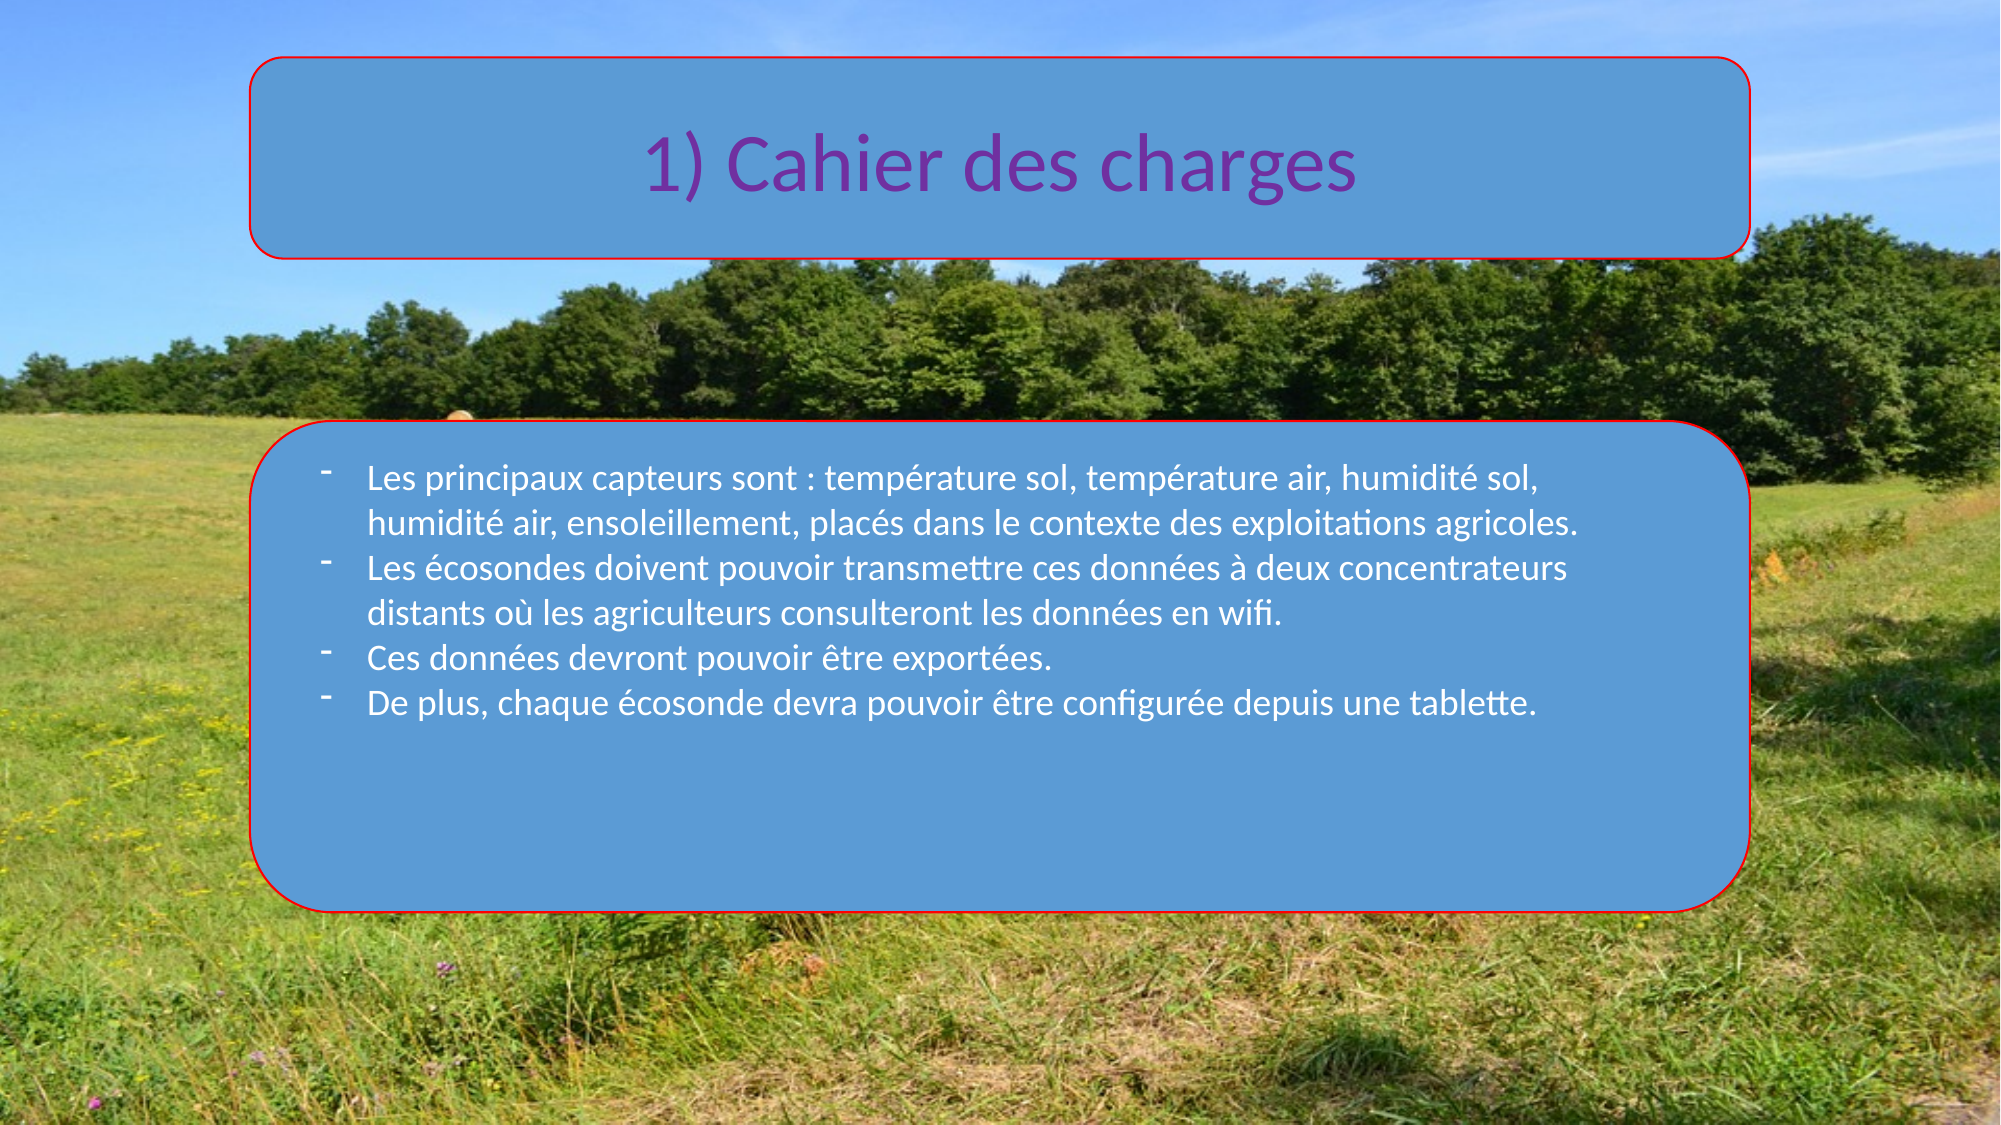

1) Cahier des charges

Les principaux capteurs sont : température sol, température air, humidité sol, humidité air, ensoleillement, placés dans le contexte des exploitations agricoles.
Les écosondes doivent pouvoir transmettre ces données à deux concentrateurs distants où les agriculteurs consulteront les données en wifi.
Ces données devront pouvoir être exportées.
De plus, chaque écosonde devra pouvoir être configurée depuis une tablette.